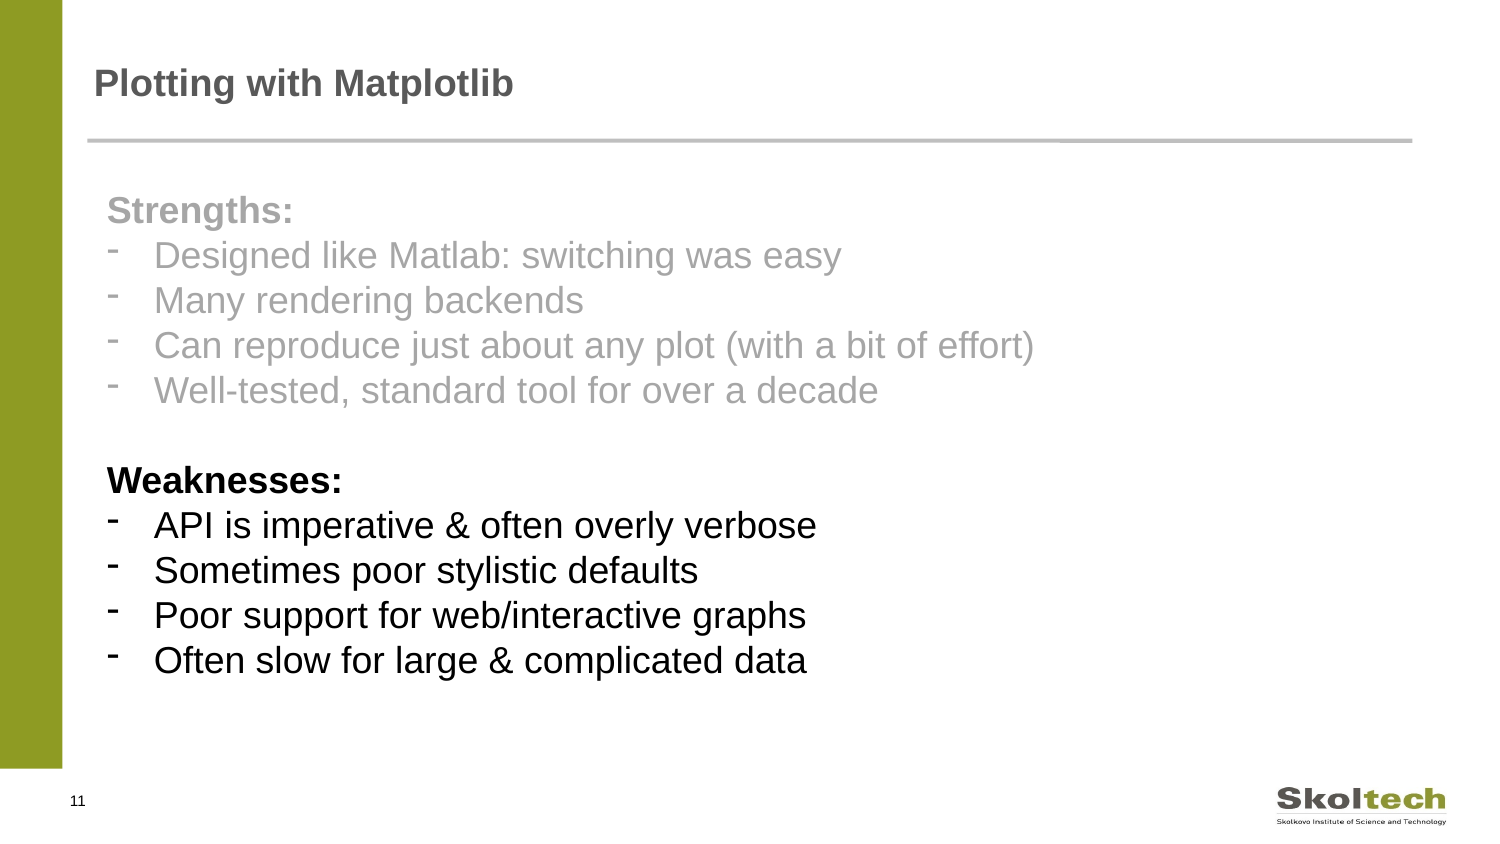

# Plotting with Matplotlib
Strengths:
Designed like Matlab: switching was easy
Many rendering backends
Can reproduce just about any plot (with a bit of effort)
Well-tested, standard tool for over a decade

Weaknesses:
API is imperative & often overly verbose
Sometimes poor stylistic defaults
Poor support for web/interactive graphs
Often slow for large & complicated data
11